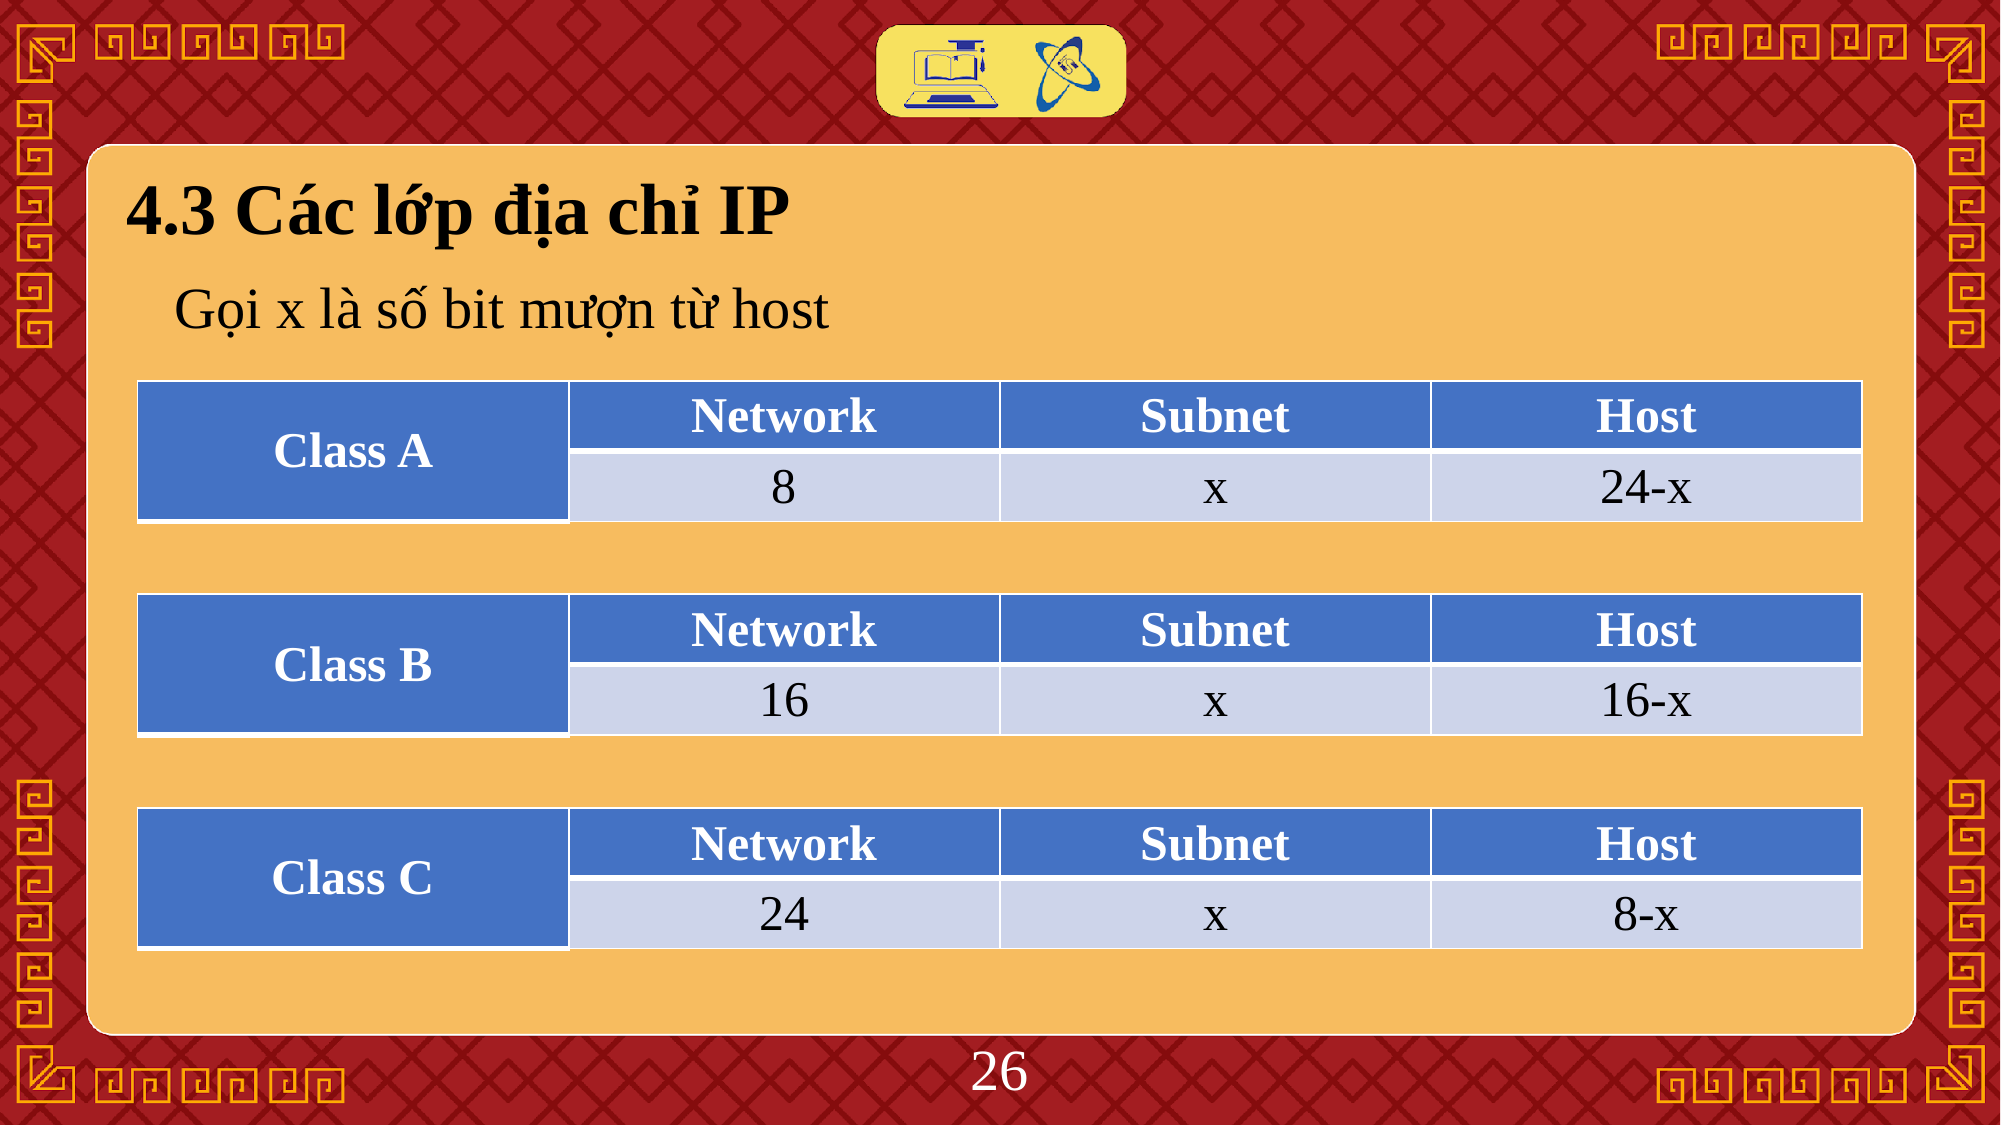

# 4.3 Các lớp địa chỉ IP
Gọi x là số bit mượn từ host

| Class A | Network | Subnet | Host |
| --- | --- | --- | --- |
|  | 8 | x | 24-x |
| Class B | Network | Subnet | Host |
| --- | --- | --- | --- |
|  | 16 | x | 16-x |
| Class C | Network | Subnet | Host |
| --- | --- | --- | --- |
|  | 24 | x | 8-x |
26